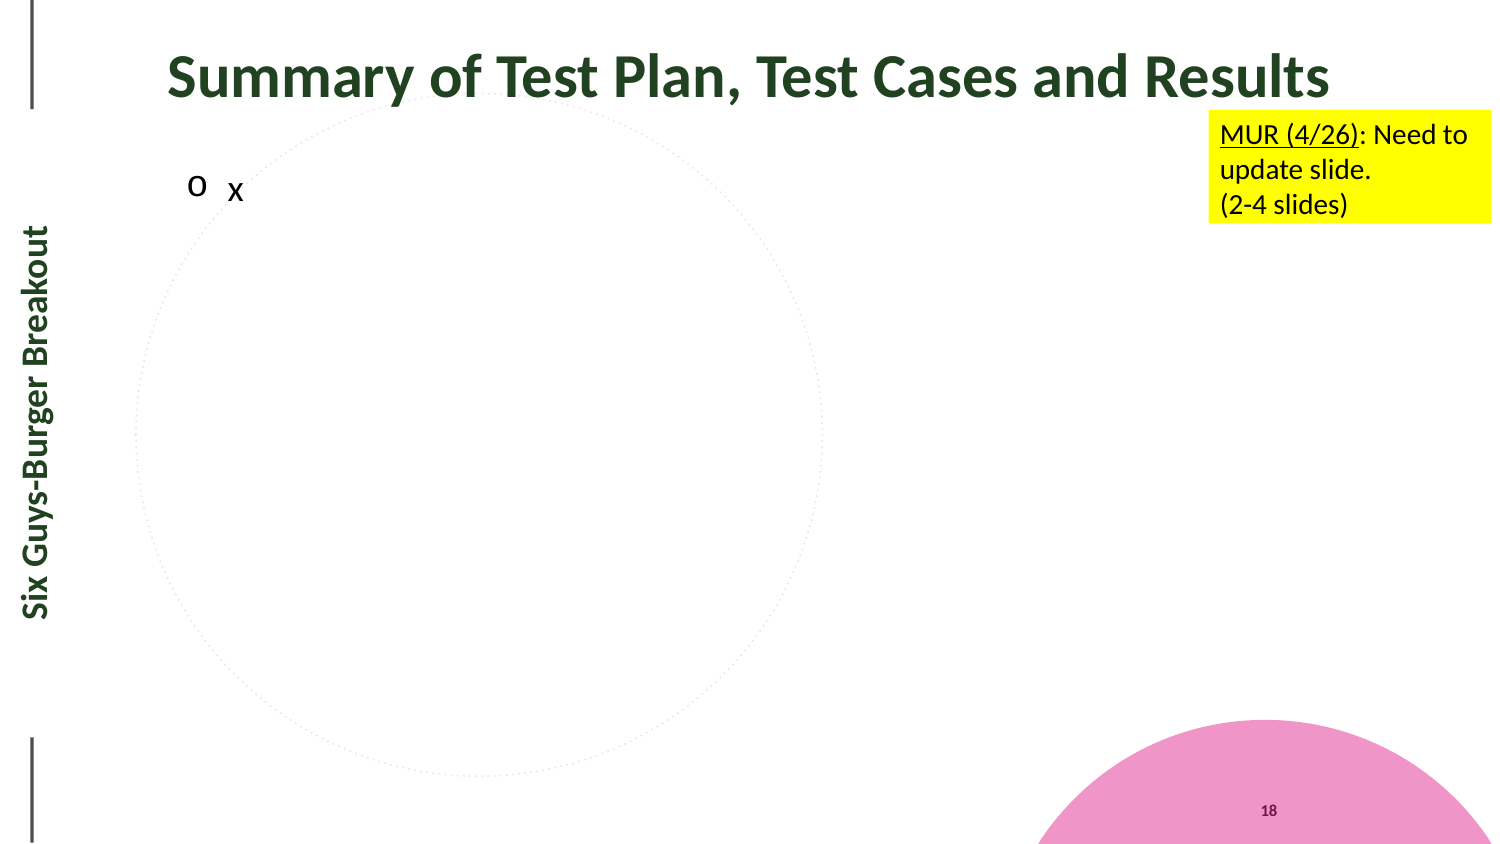

# Summary of Test Plan, Test Cases and Results
MUR (4/26): Need to update slide.
(2-4 slides)
x